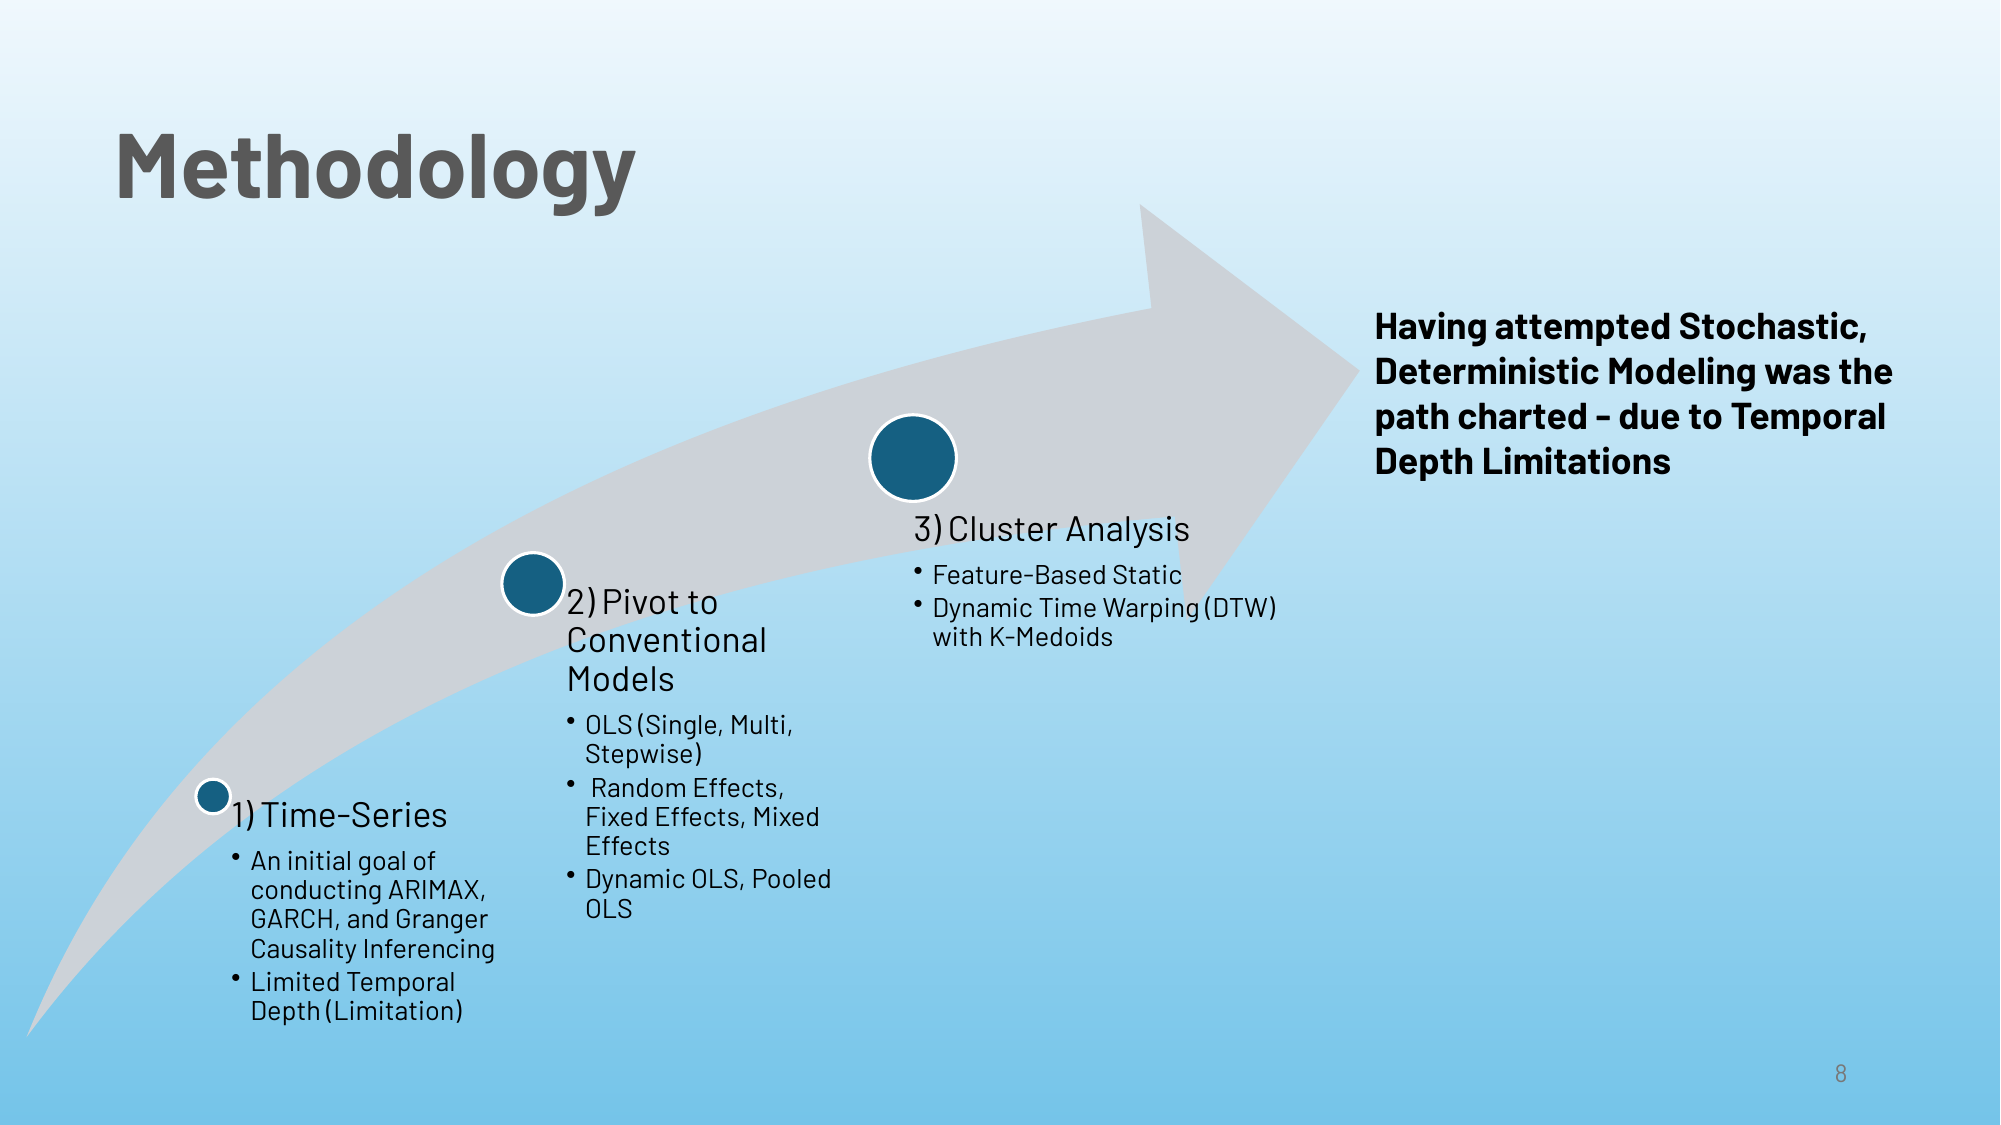

# Methodology
1) Time-Series
An initial goal of conducting ARIMAX, GARCH, and Granger Causality Inferencing
Limited Temporal Depth (Limitation)
2) Pivot to Conventional Models
OLS (Single, Multi, Stepwise)
 Random Effects, Fixed Effects, Mixed Effects
Dynamic OLS, Pooled OLS

3) Cluster Analysis
Feature-Based Static
Dynamic Time Warping (DTW) with K-Medoids
Having attempted Stochastic,  Deterministic Modeling was the path charted - due to Temporal Depth Limitations
8